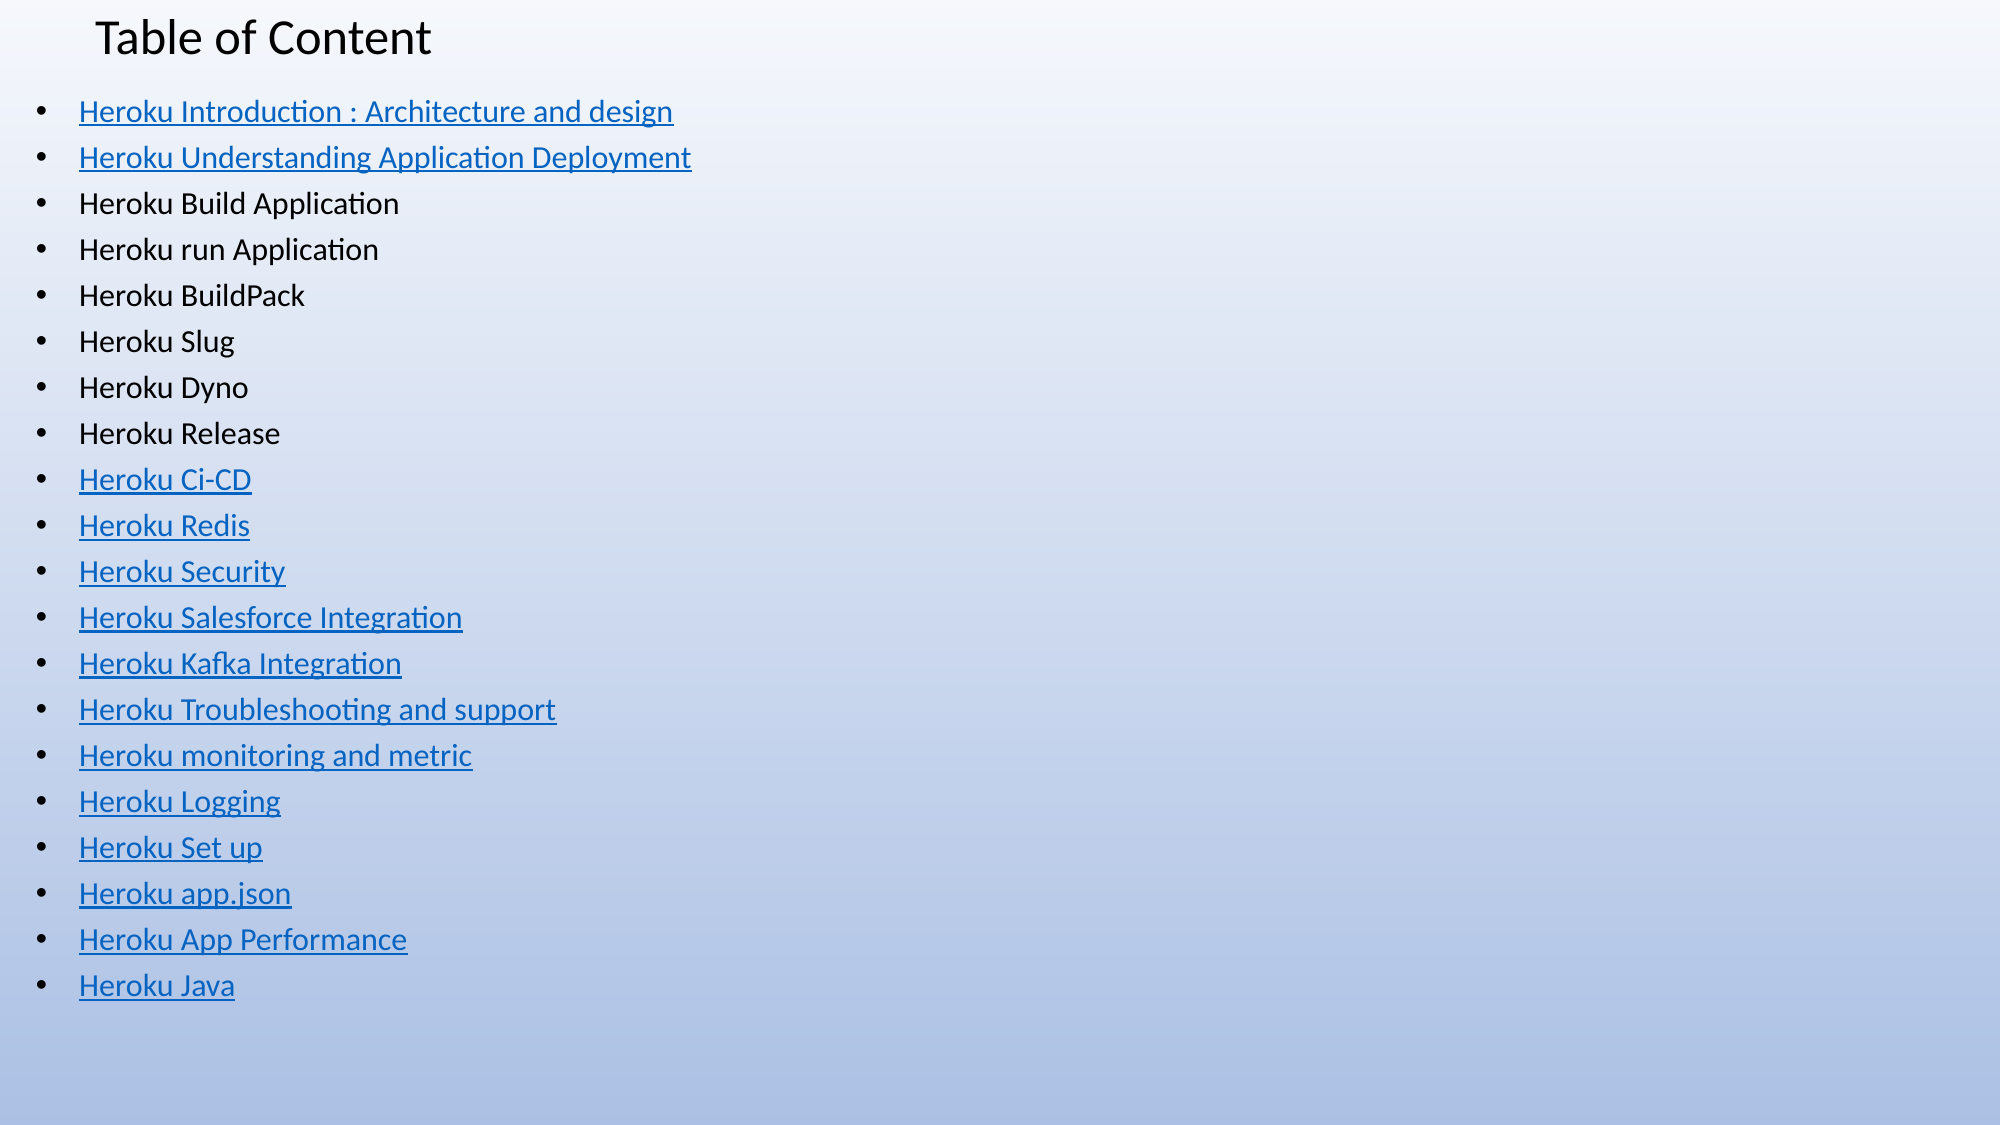

# Table of Content
Heroku Introduction : Architecture and design
Heroku Understanding Application Deployment
Heroku Build Application
Heroku run Application
Heroku BuildPack
Heroku Slug
Heroku Dyno
Heroku Release
Heroku Ci-CD
Heroku Redis
Heroku Security
Heroku Salesforce Integration
Heroku Kafka Integration
Heroku Troubleshooting and support
Heroku monitoring and metric
Heroku Logging
Heroku Set up
Heroku app.json
Heroku App Performance
Heroku Java